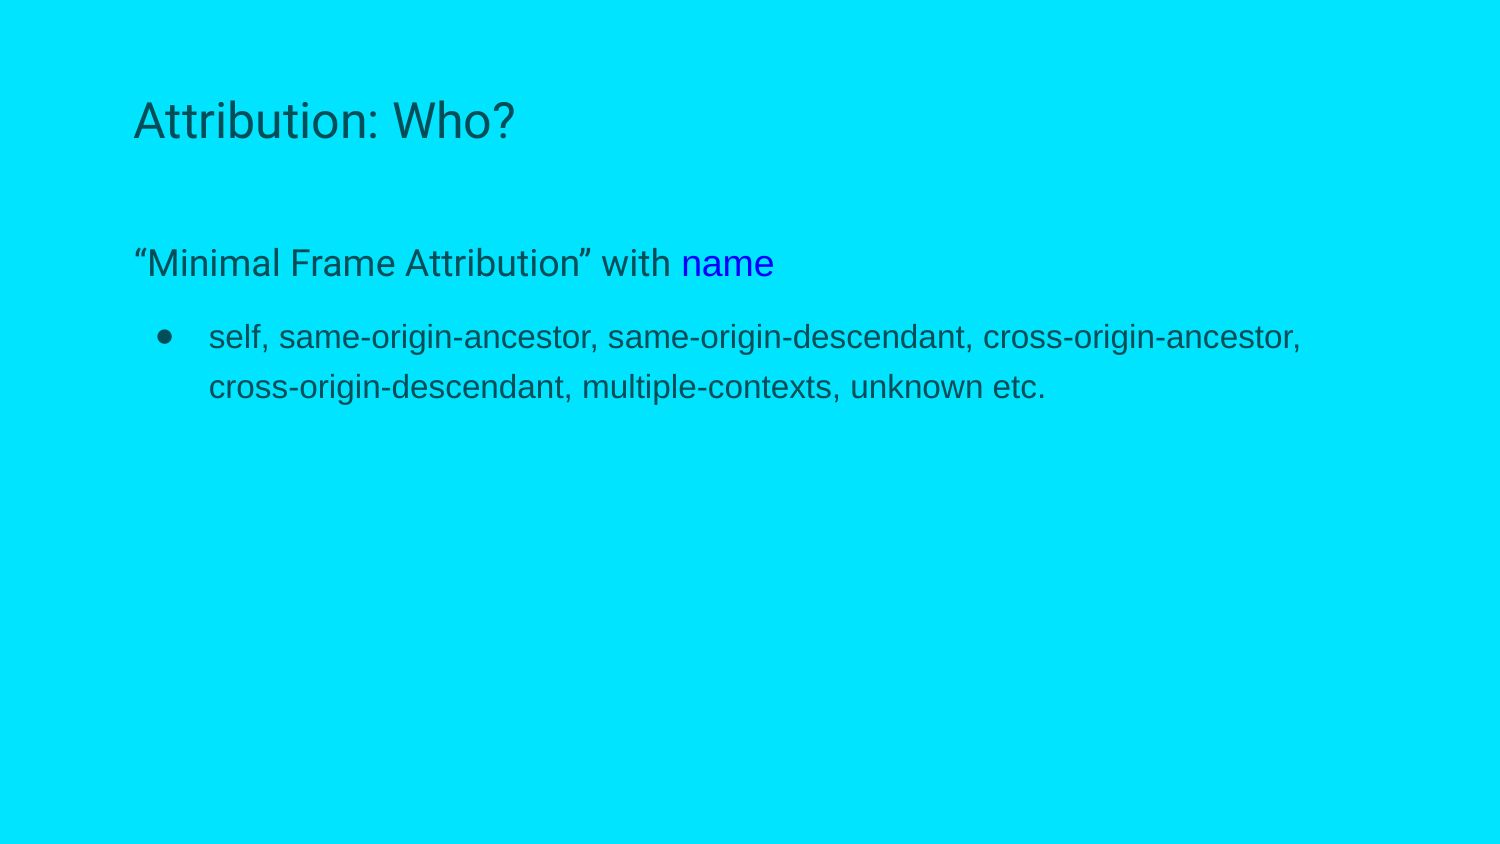

# Attribution: Who?
“Minimal Frame Attribution” with name
self, same-origin-ancestor, same-origin-descendant, cross-origin-ancestor, cross-origin-descendant, multiple-contexts, unknown etc.